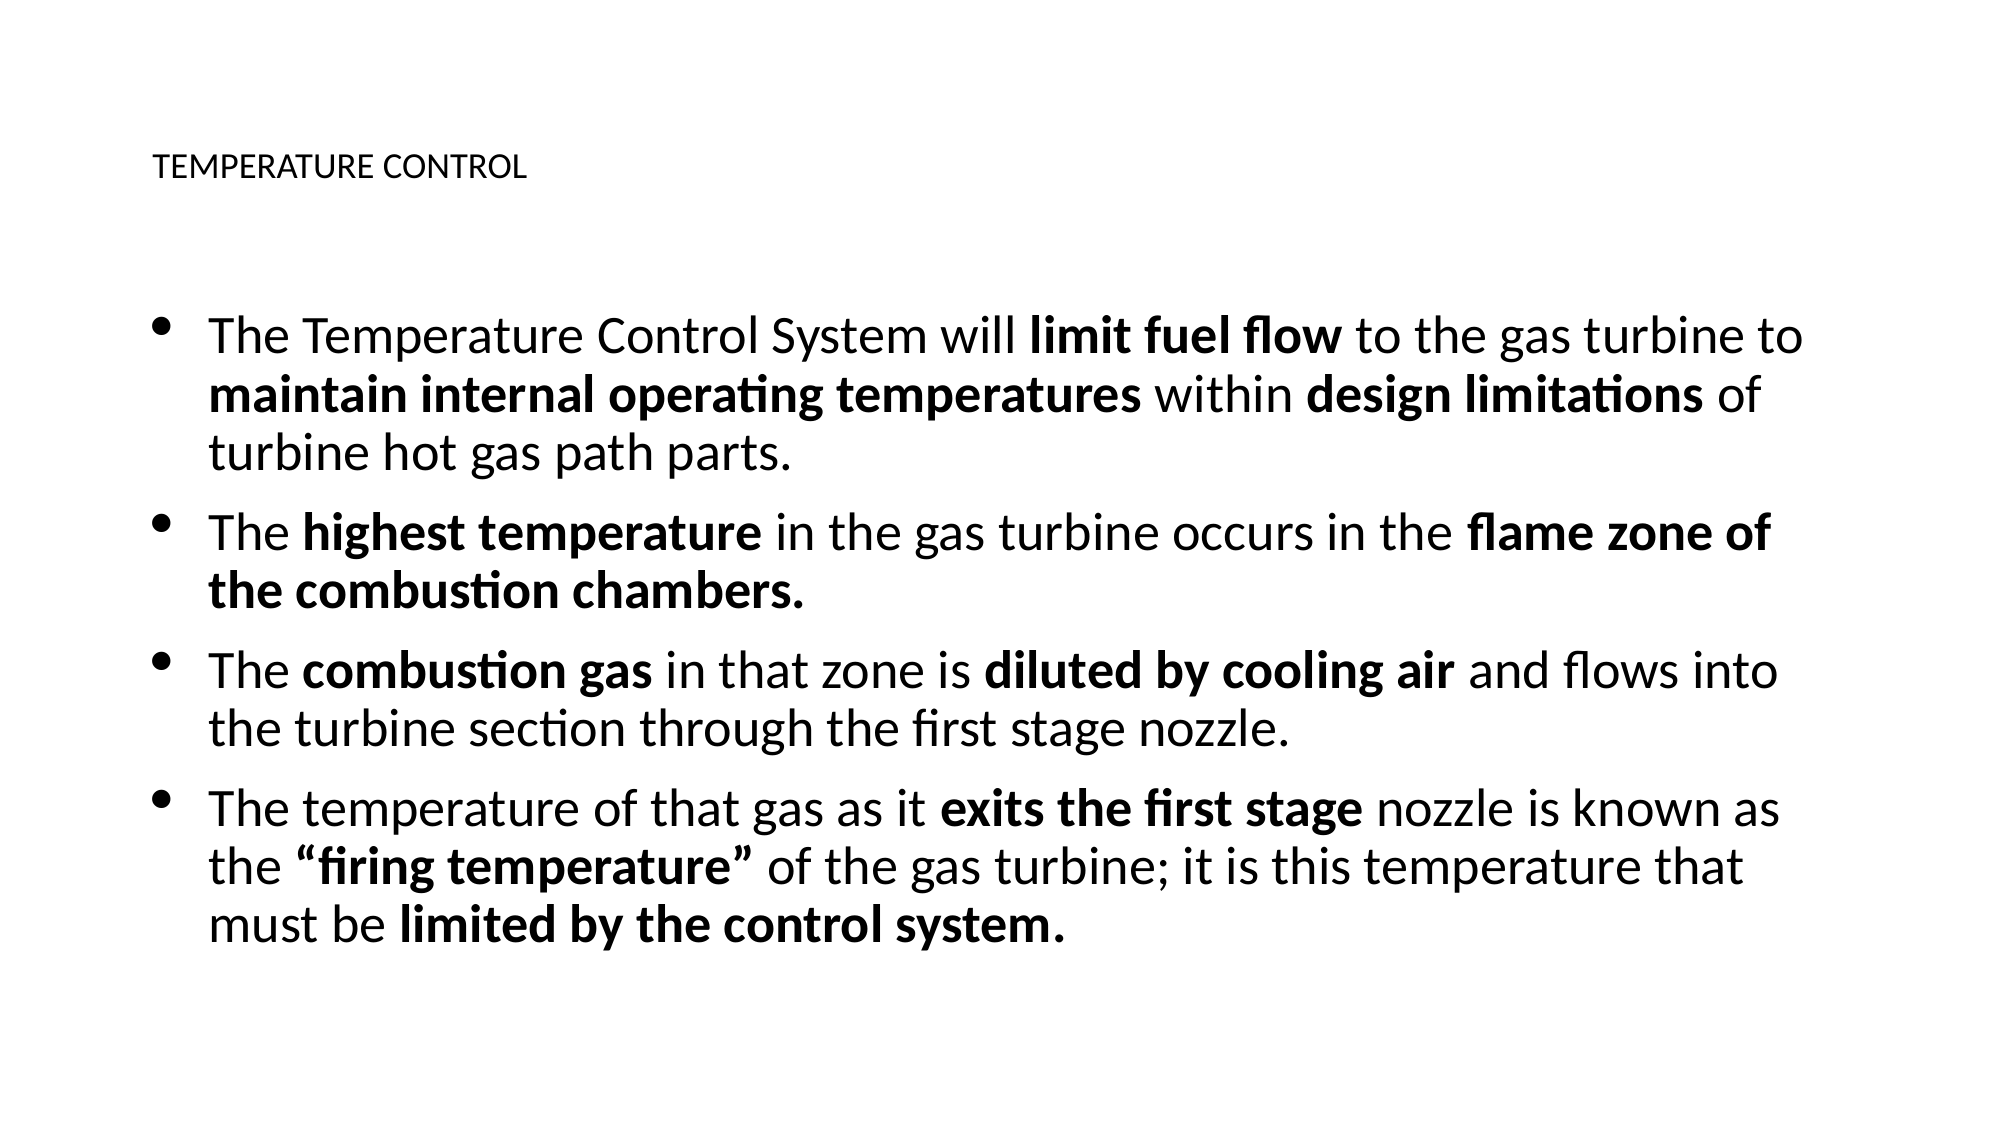

# TEMPERATURE CONTROL
The Temperature Control System will limit fuel flow to the gas turbine to maintain internal operating temperatures within design limitations of turbine hot gas path parts.
The highest temperature in the gas turbine occurs in the flame zone of the combustion chambers.
The combustion gas in that zone is diluted by cooling air and flows into the turbine section through the first stage nozzle.
The temperature of that gas as it exits the first stage nozzle is known as the “firing temperature” of the gas turbine; it is this temperature that must be limited by the control system.